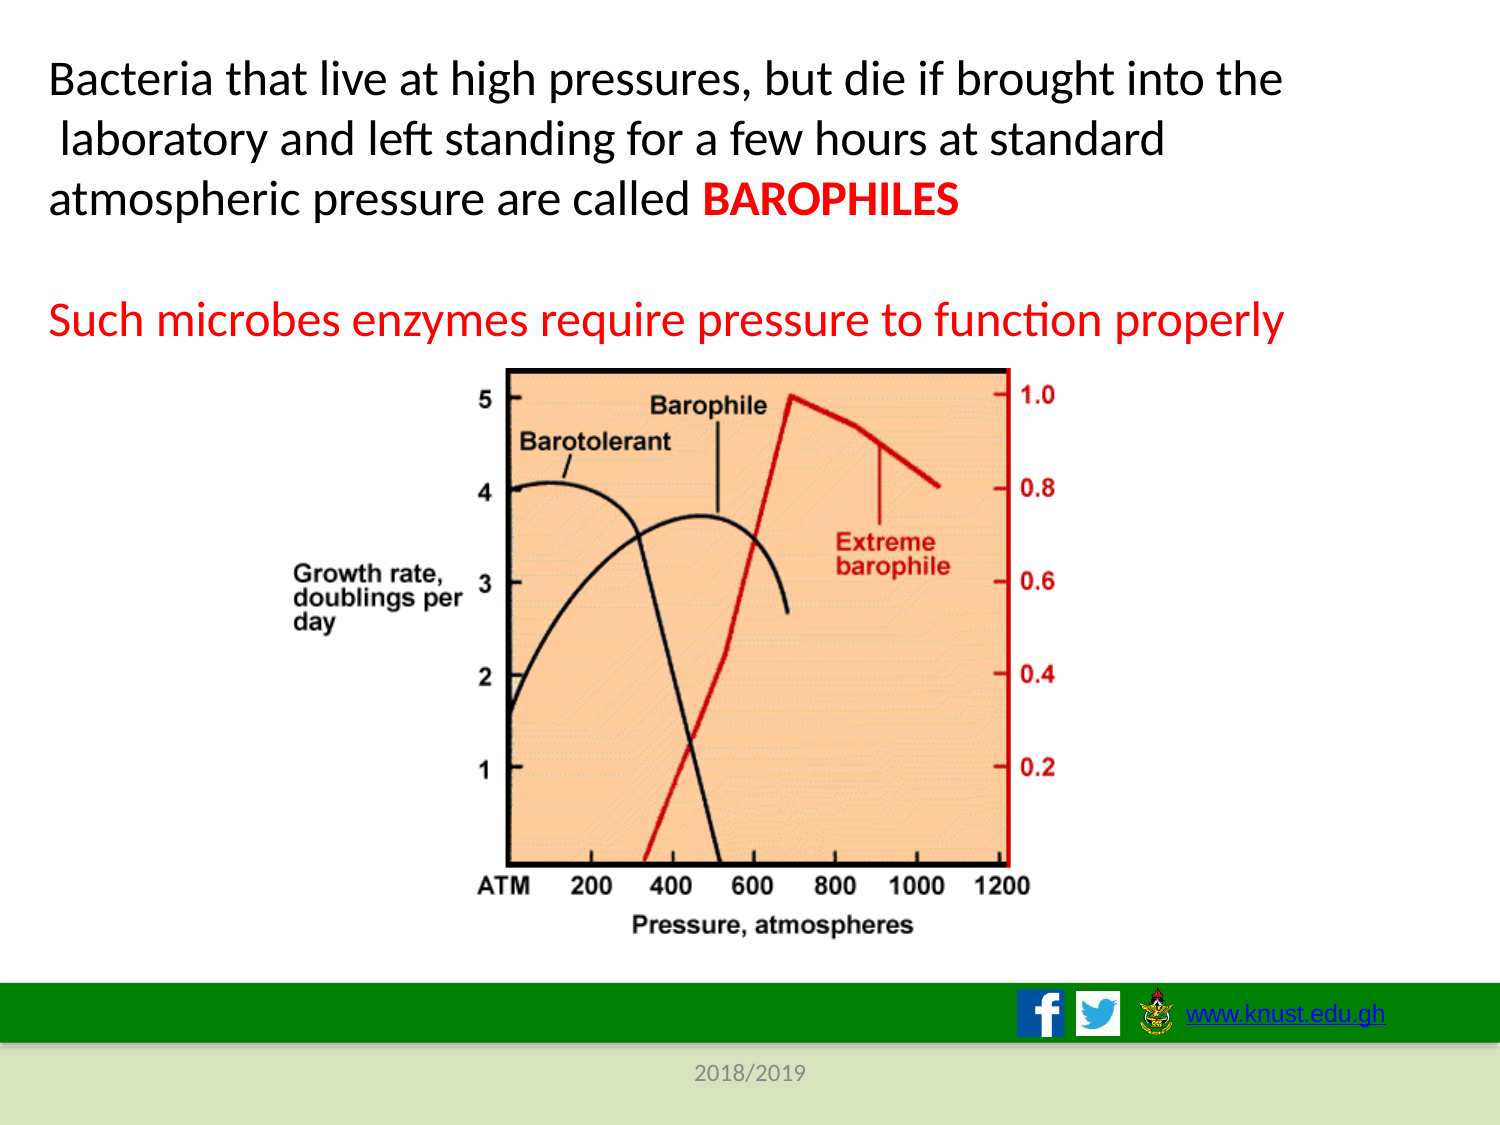

# Bacteria that live at high pressures, but die if brought into the  laboratory and left standing for a few hours at standard  atmospheric pressure are called BAROPHILES
Such microbes enzymes require pressure to function properly

www.knust.edu.gh
2018/2019